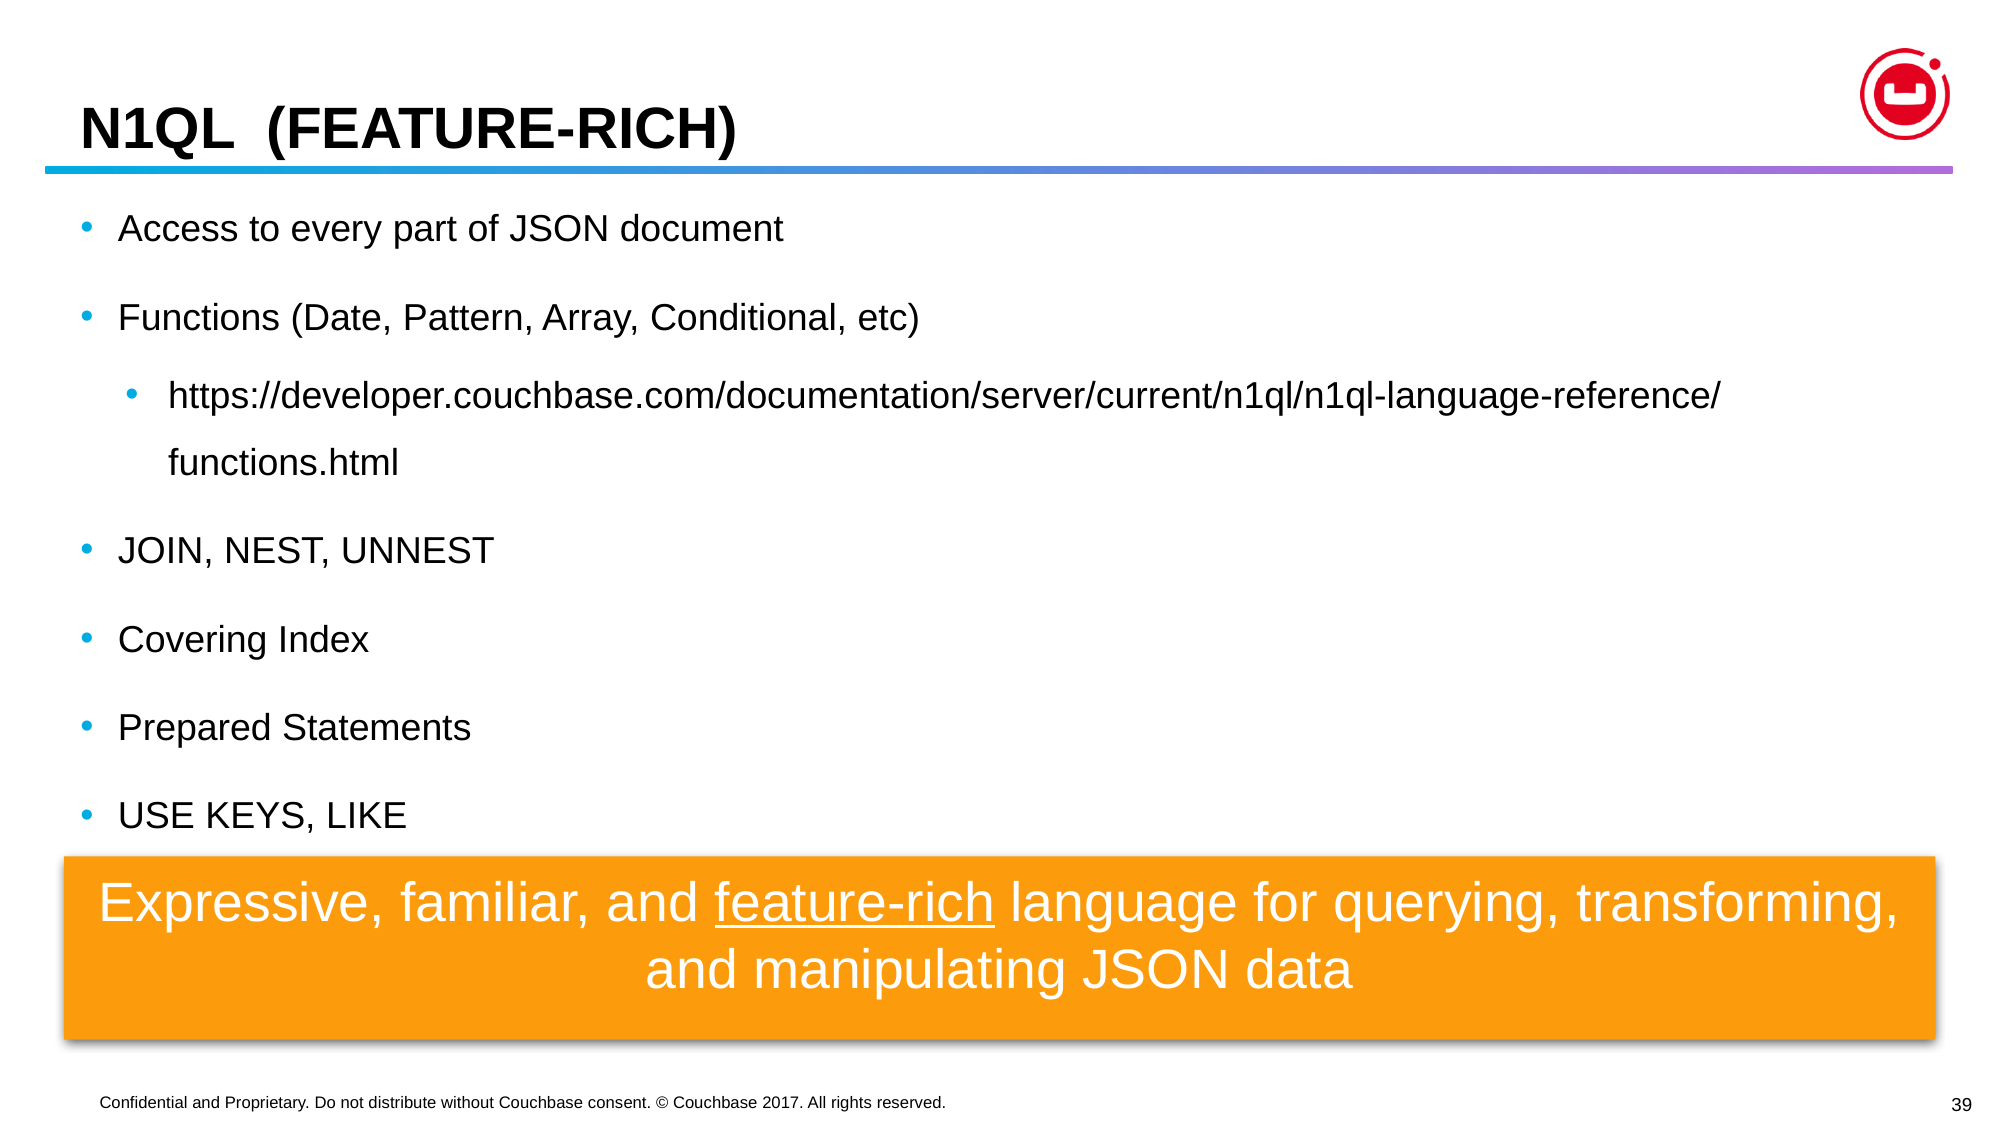

# N1QL  (FEATURE-RICH)
Access to every part of JSON document
Functions (Date, Pattern, Array, Conditional, etc)
https://developer.couchbase.com/documentation/server/current/n1ql/n1ql-language-reference/functions.html
JOIN, NEST, UNNEST
Covering Index
Prepared Statements
USE KEYS, LIKE
Expressive, familiar, and feature-rich language for querying, transforming, and manipulating JSON data